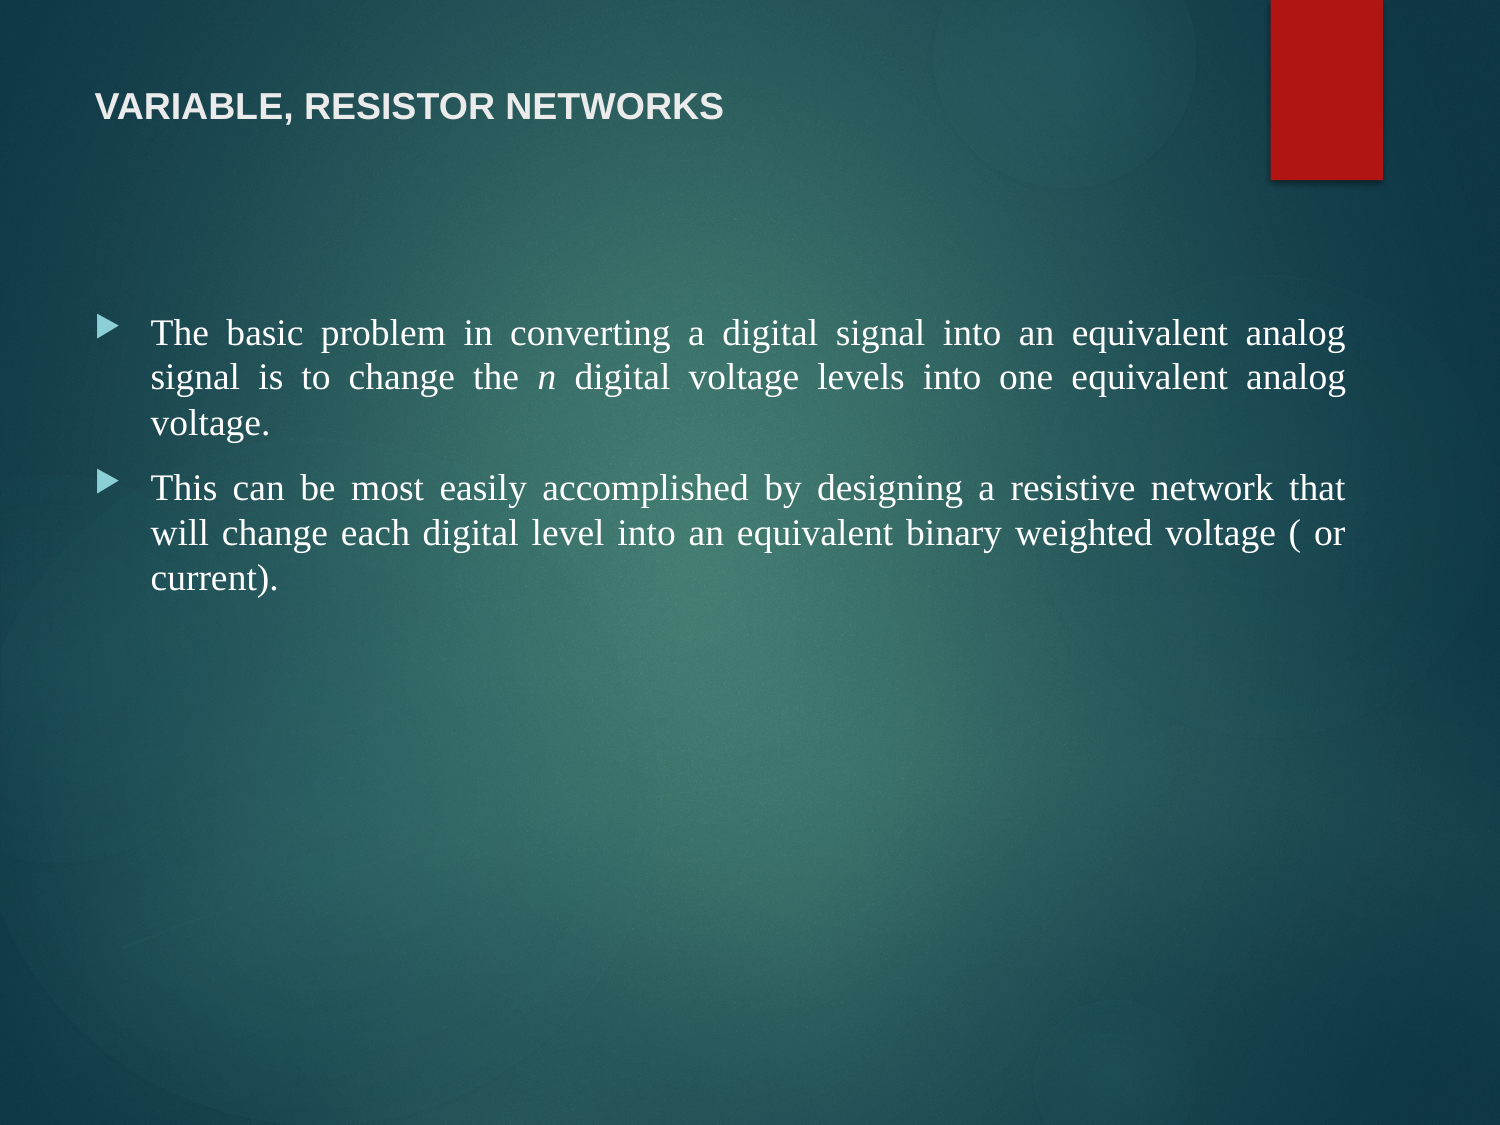

# VARIABLE, RESISTOR NETWORKS
The basic problem in converting a digital signal into an equivalent analog signal is to change the n digital voltage levels into one equivalent analog voltage.
This can be most easily accomplished by designing a resistive network that will change each digital level into an equivalent binary weighted voltage ( or current).